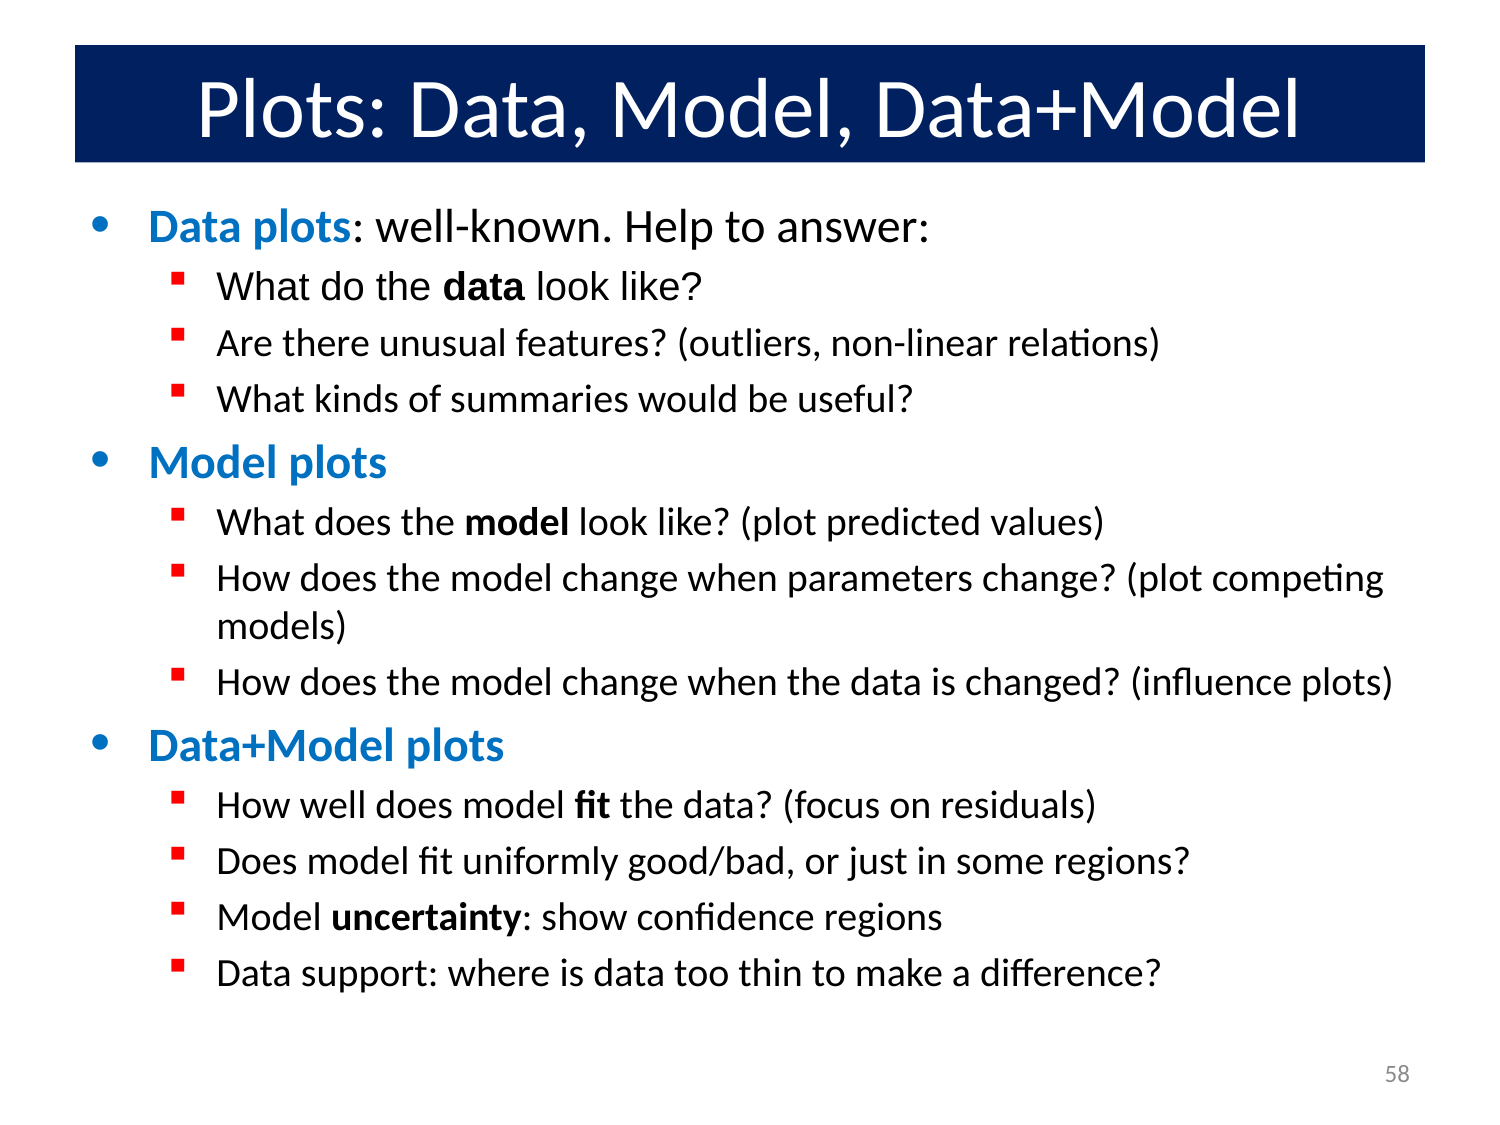

# Plots: Data, Model, Data+Model
Data plots: well-known. Help to answer:
What do the data look like?
Are there unusual features? (outliers, non-linear relations)
What kinds of summaries would be useful?
Model plots
What does the model look like? (plot predicted values)
How does the model change when parameters change? (plot competing models)
How does the model change when the data is changed? (influence plots)
Data+Model plots
How well does model fit the data? (focus on residuals)
Does model fit uniformly good/bad, or just in some regions?
Model uncertainty: show confidence regions
Data support: where is data too thin to make a difference?
58